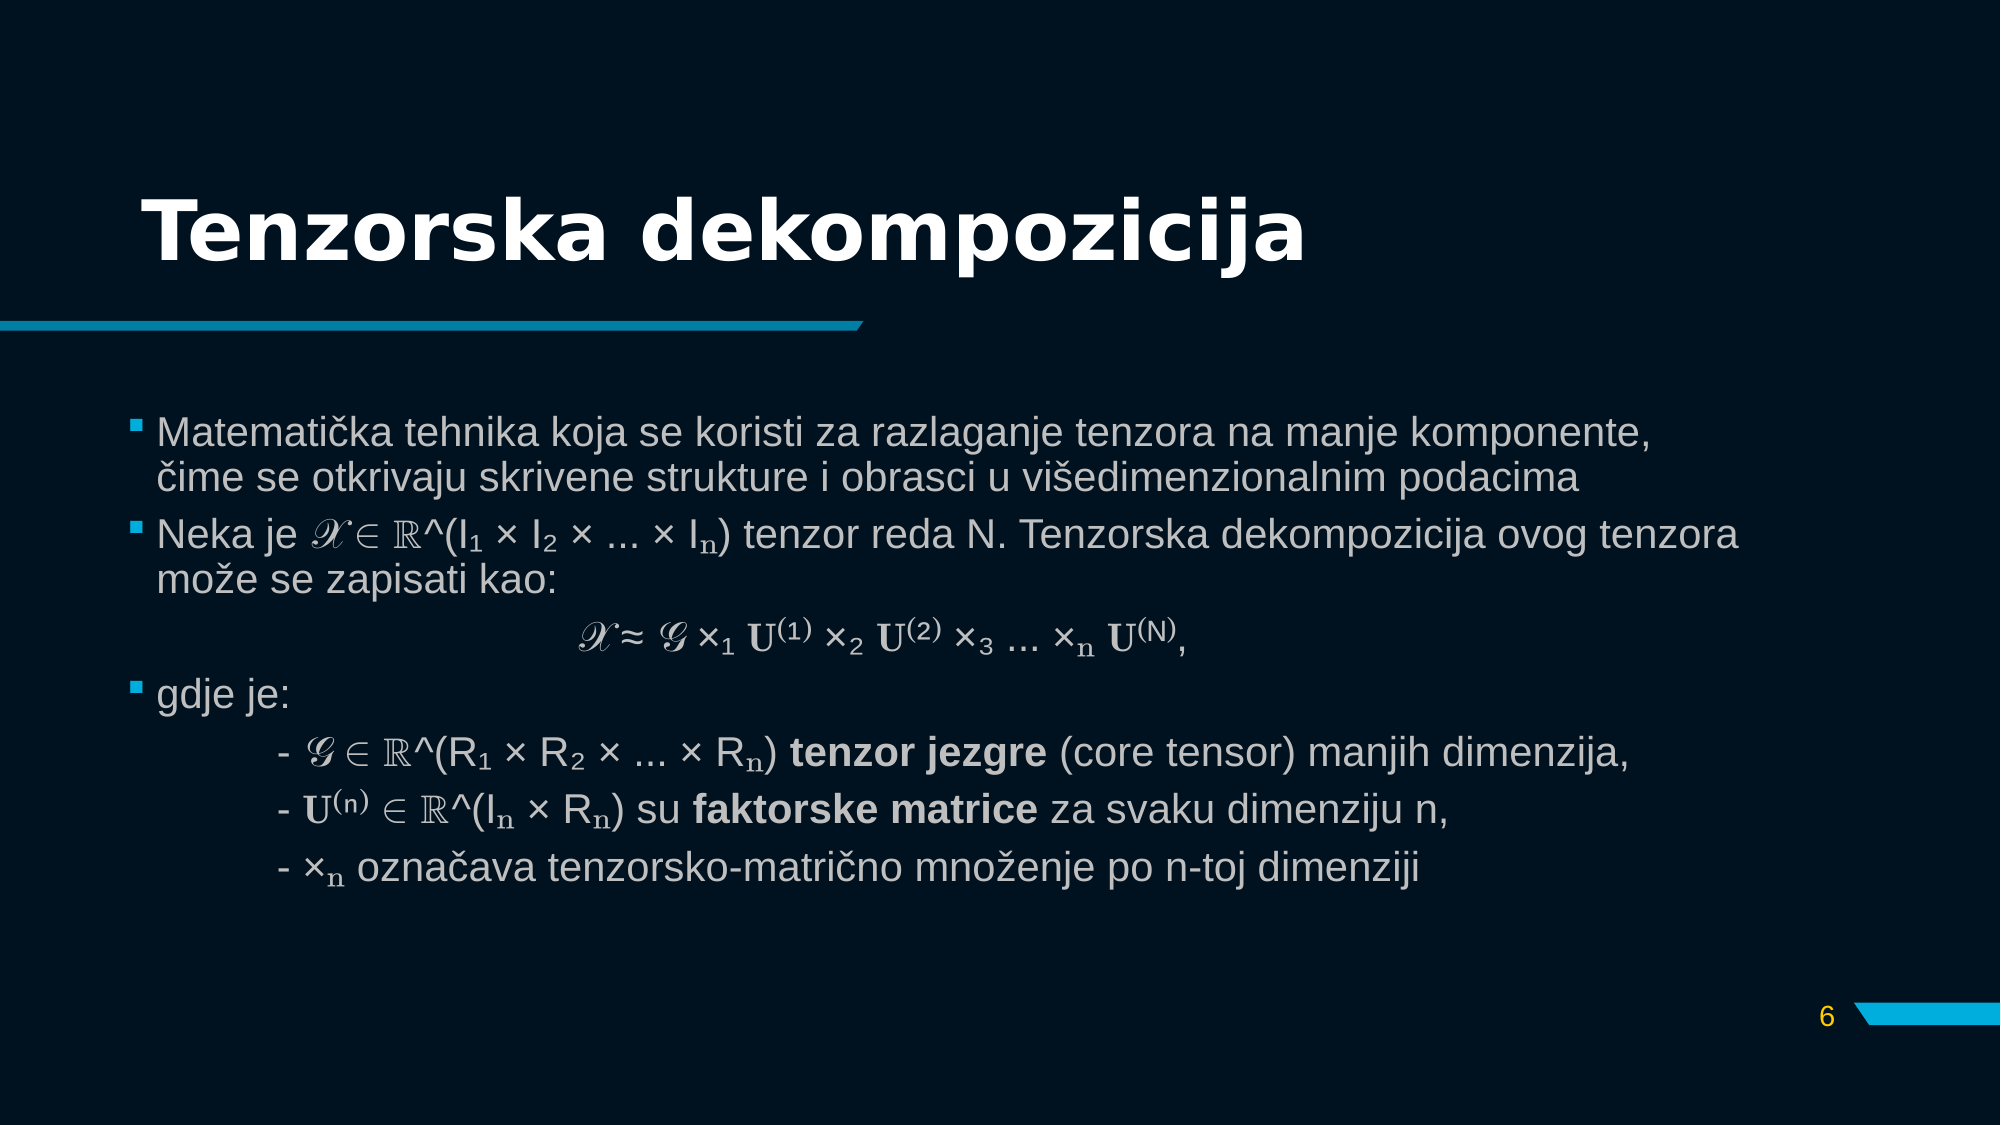

# Tenzorska dekompozicija
Matematička tehnika koja se koristi za razlaganje tenzora na manje komponente, čime se otkrivaju skrivene strukture i obrasci u višedimenzionalnim podacima
Neka je 𝒳 ∈ ℝ^(I₁ × I₂ × ... × Iₙ) tenzor reda N. Tenzorska dekompozicija ovog tenzora može se zapisati kao:
			𝒳 ≈ 𝒢 ×₁ 𝐔⁽¹⁾ ×₂ 𝐔⁽²⁾ ×₃ ... ×ₙ 𝐔⁽ᴺ⁾,
gdje je:
	- 𝒢 ∈ ℝ^(R₁ × R₂ × ... × Rₙ) tenzor jezgre (core tensor) manjih dimenzija,
	- 𝐔⁽ⁿ⁾ ∈ ℝ^(Iₙ × Rₙ) su faktorske matrice za svaku dimenziju n,
	- ×ₙ označava tenzorsko-matrično množenje po n-toj dimenziji

6